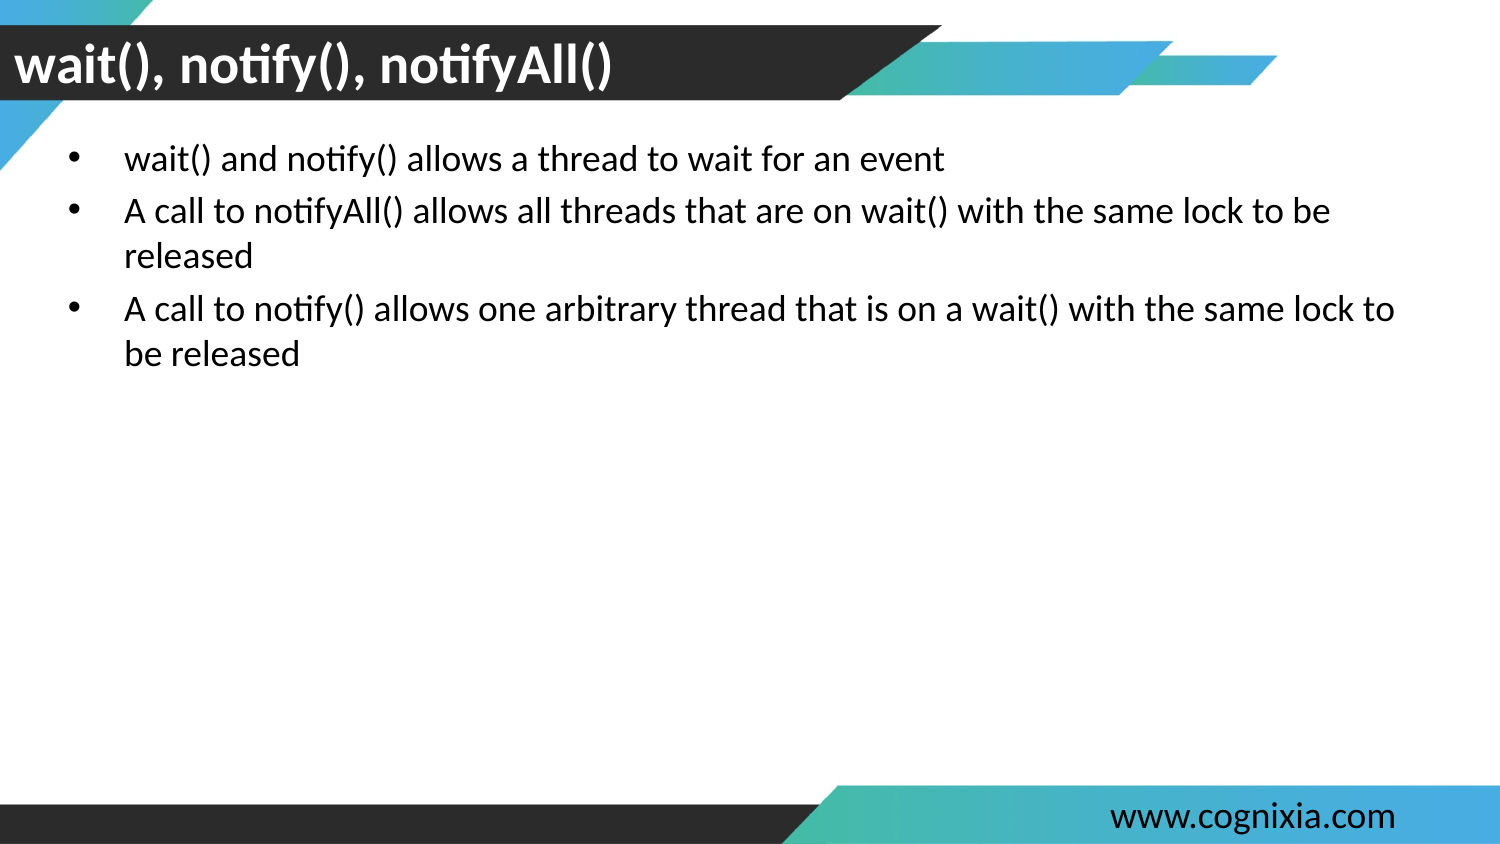

# wait(), notify(), notifyAll()
wait() and notify() allows a thread to wait for an event
A call to notifyAll() allows all threads that are on wait() with the same lock to be released
A call to notify() allows one arbitrary thread that is on a wait() with the same lock to be released